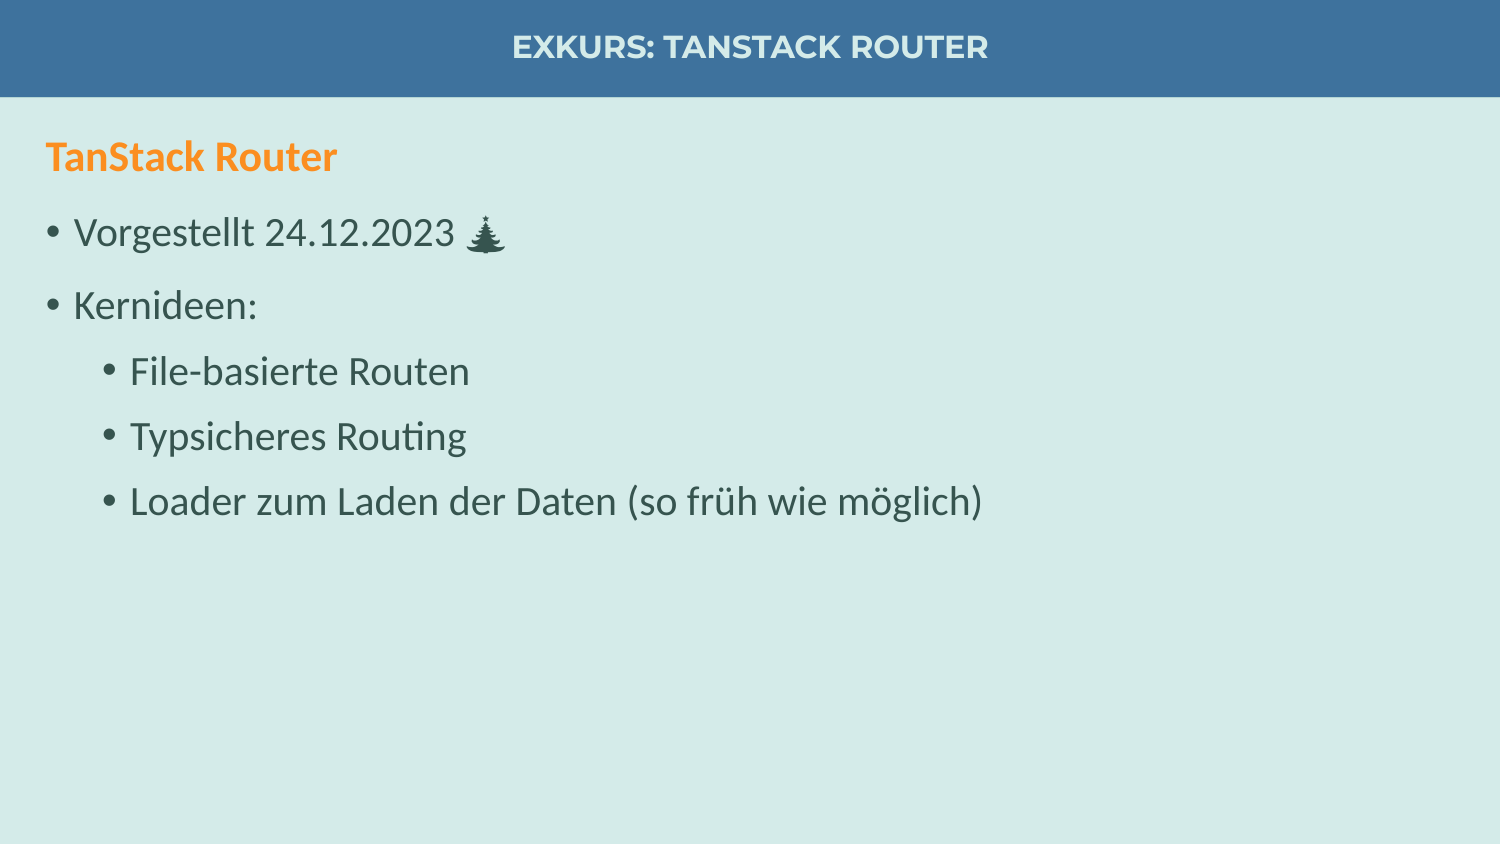

# Exkurs: TanStack Router
TanStack Router
Vorgestellt 24.12.2023 🎄
Kernideen:
File-basierte Routen
Typsicheres Routing
Loader zum Laden der Daten (so früh wie möglich)